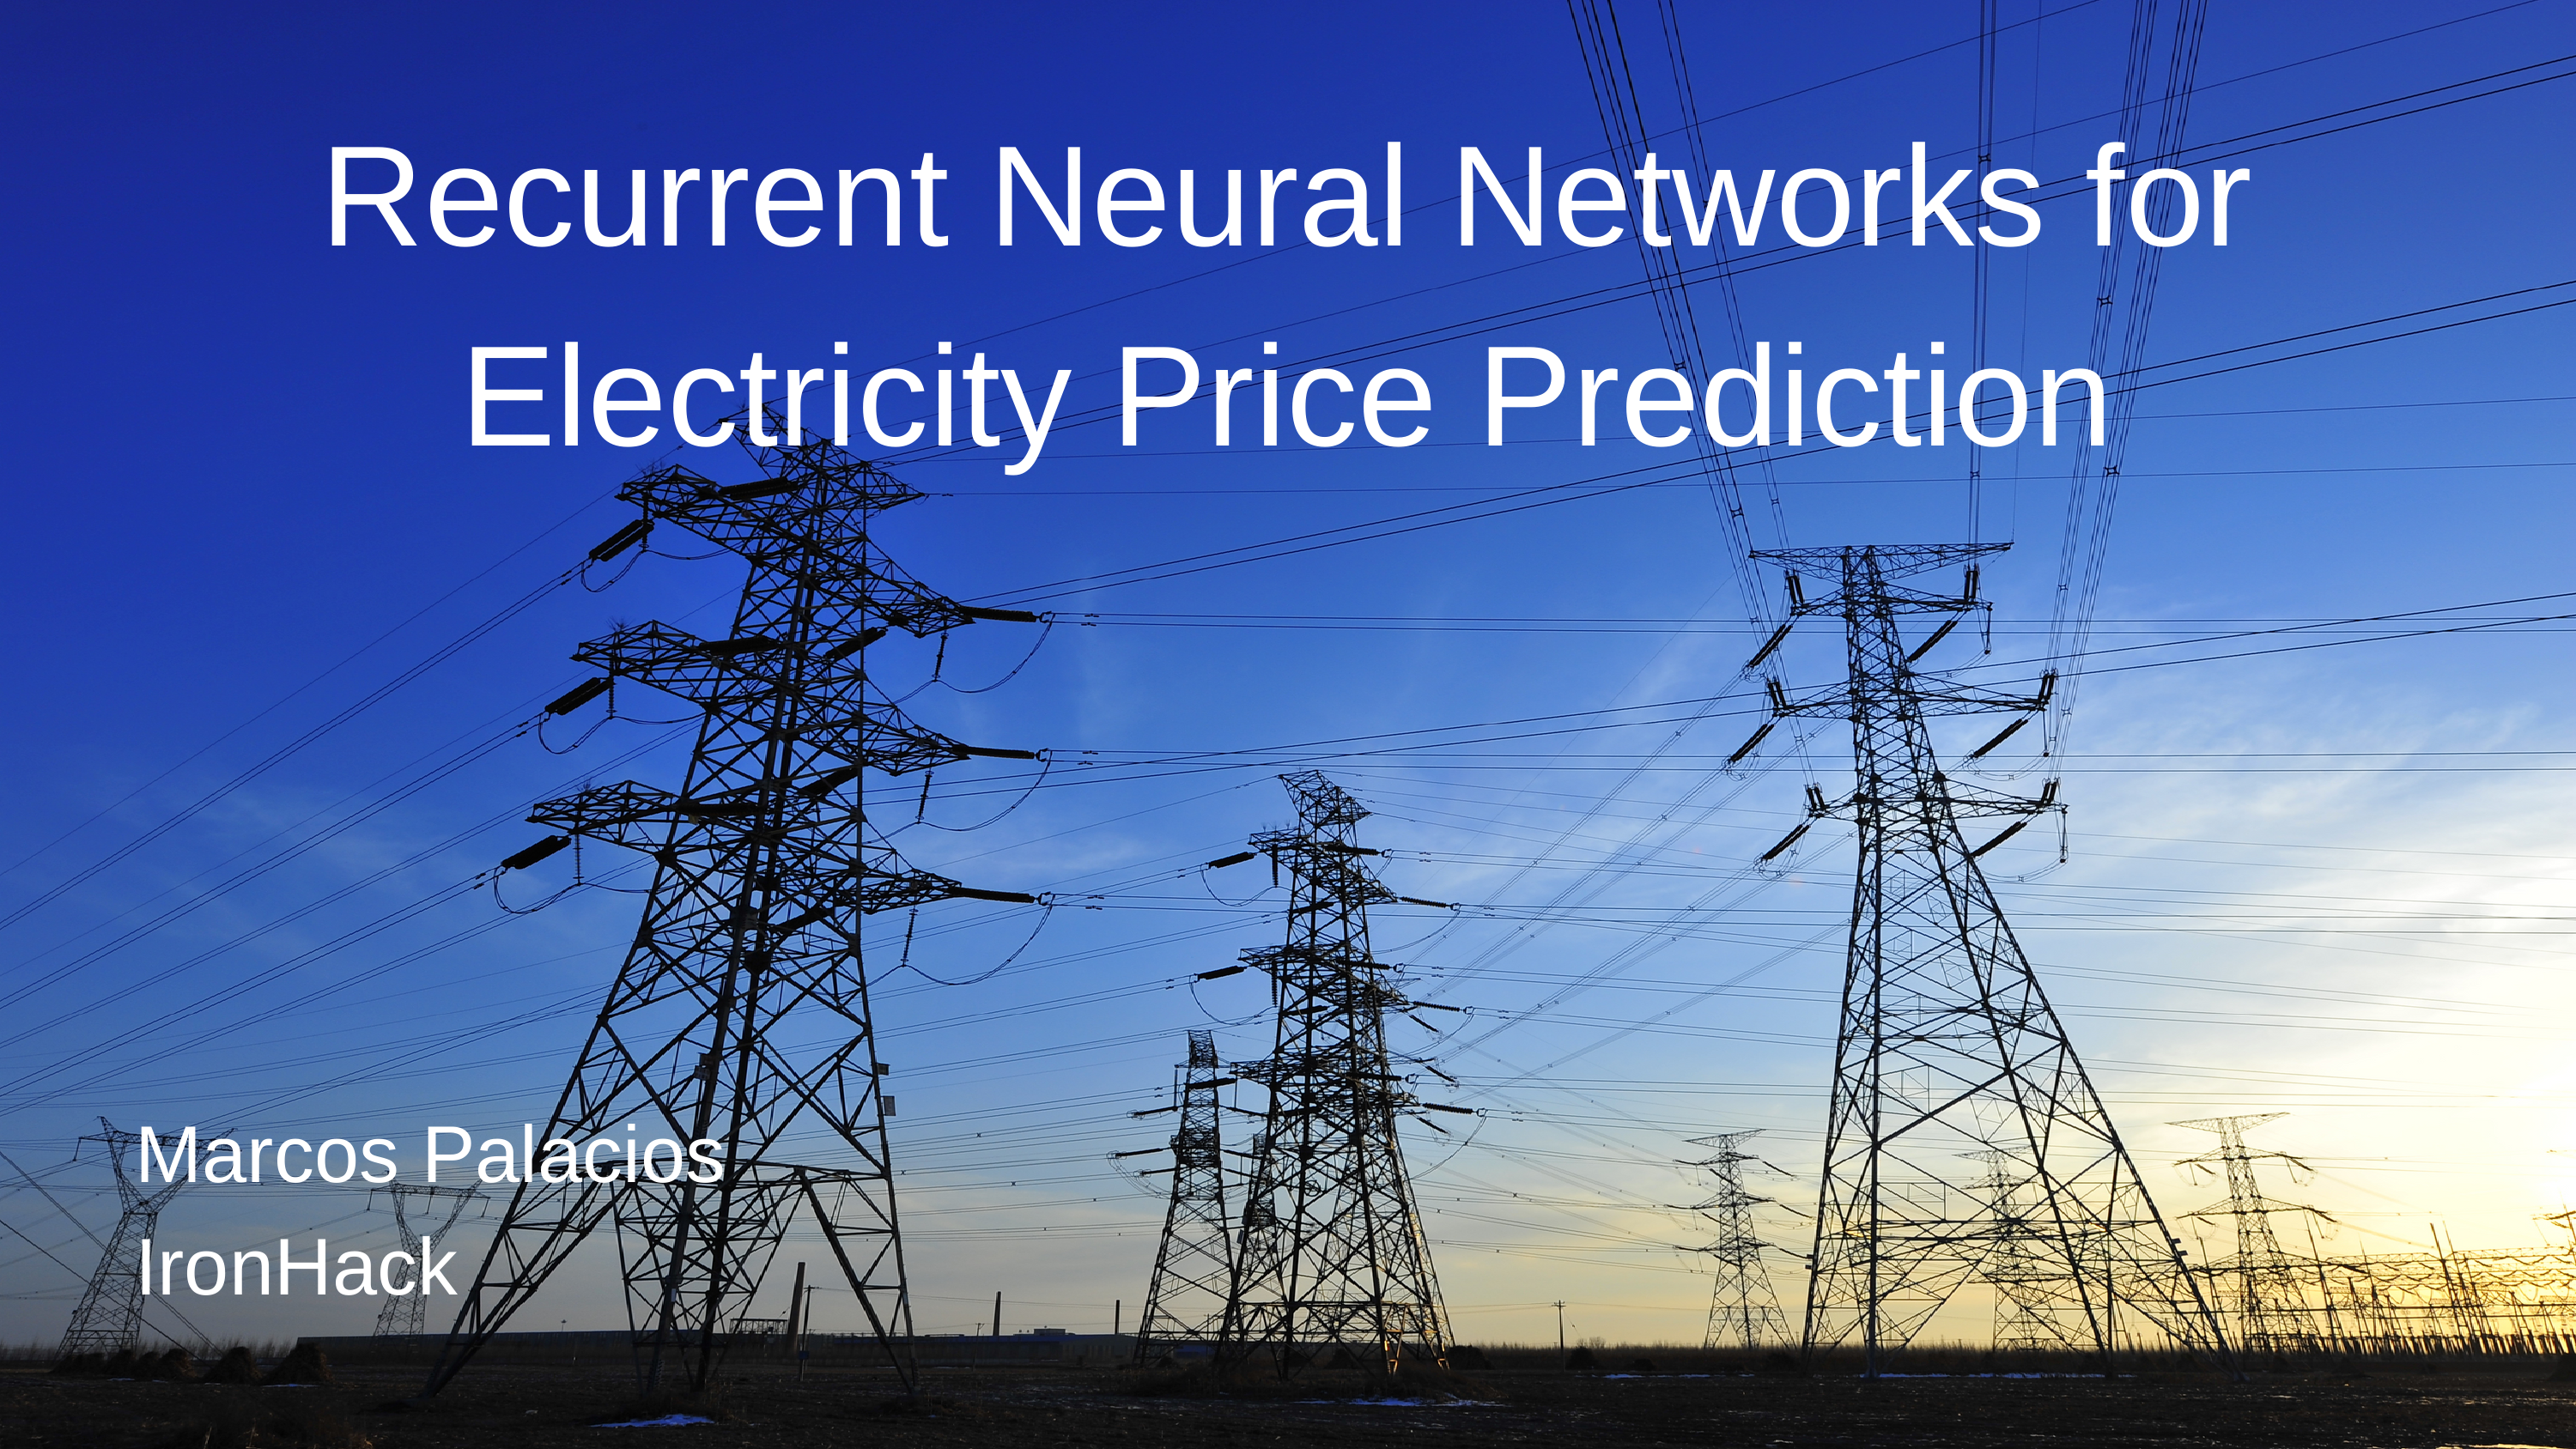

Recurrent Neural Networks for Electricity Price Prediction
Marcos Palacios
IronHack